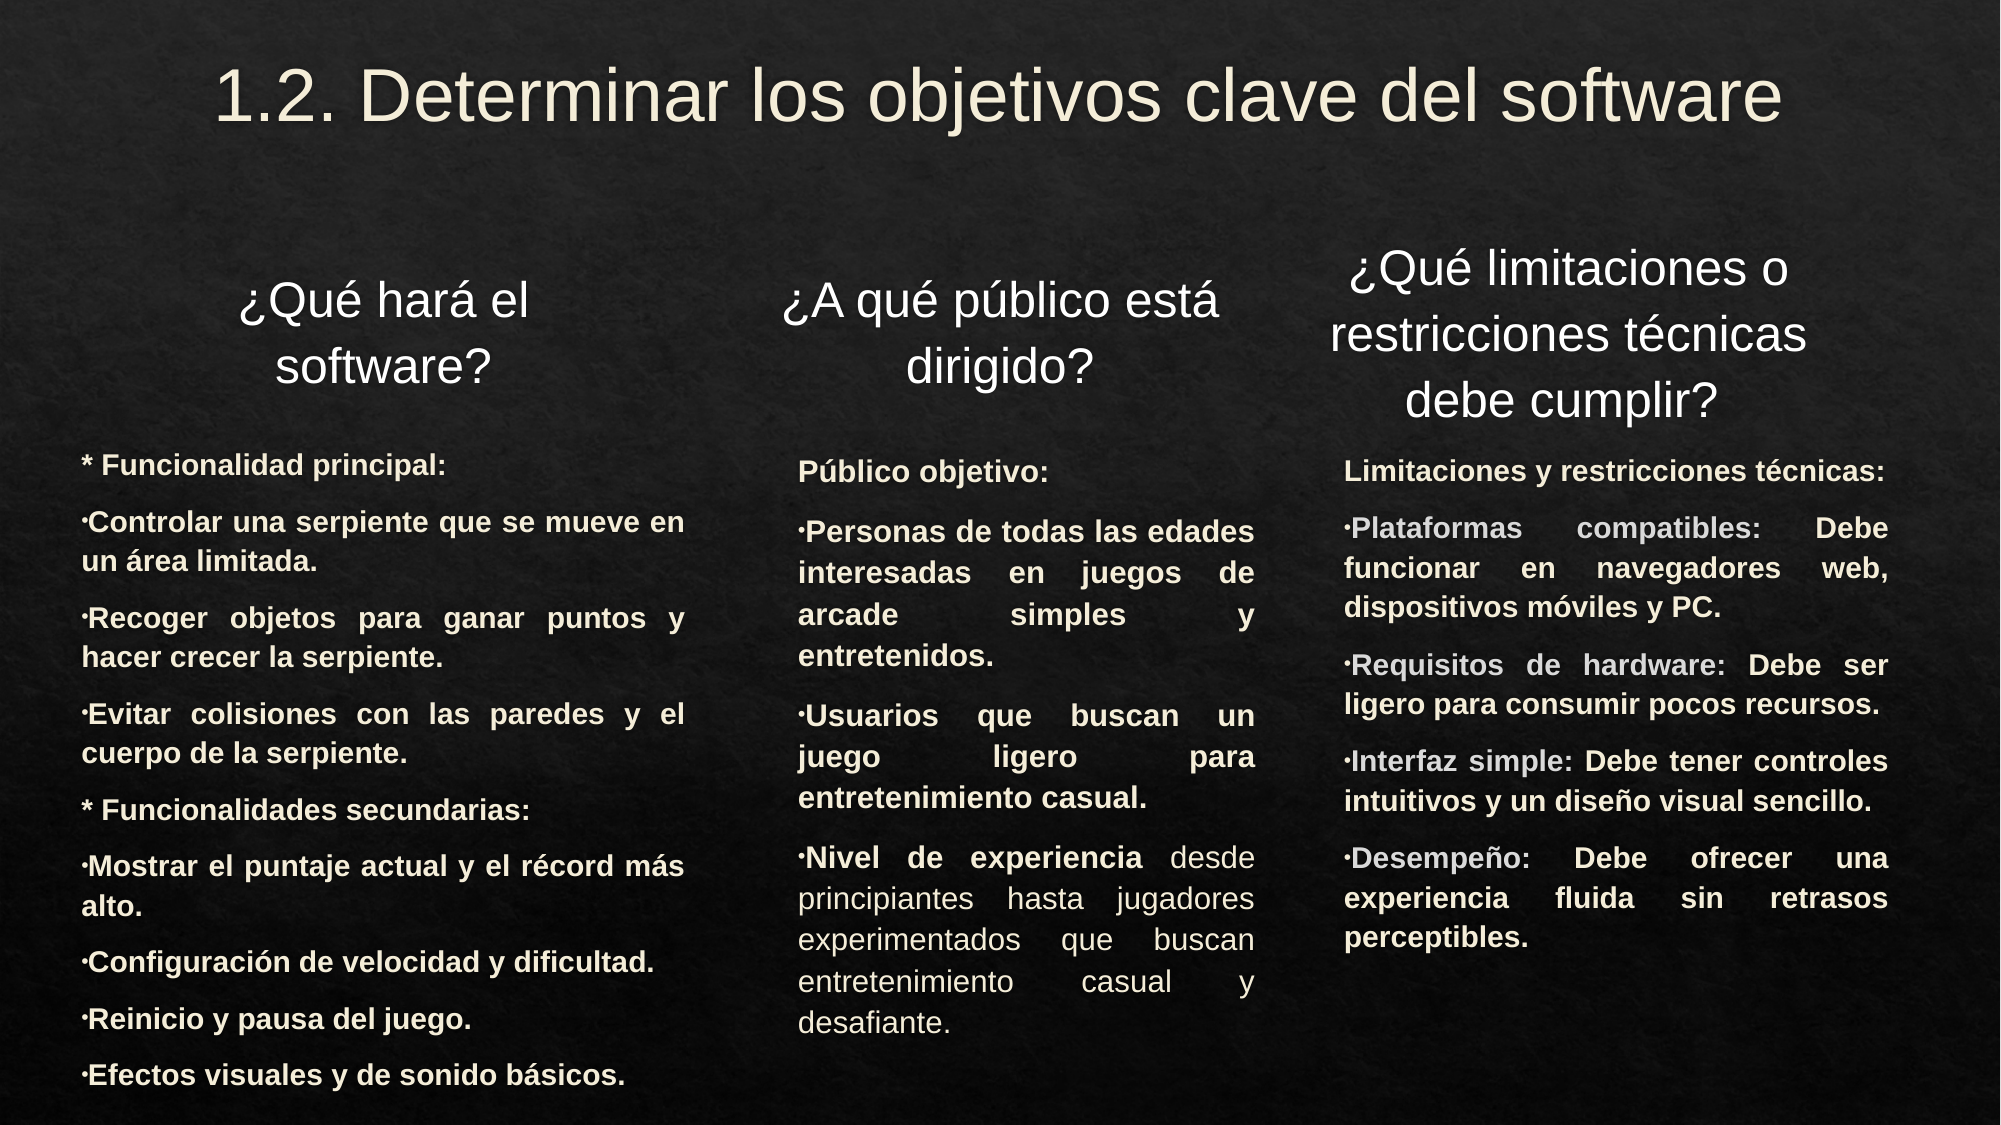

# 1.2. Determinar los objetivos clave del software
¿Qué limitaciones o restricciones técnicas debe cumplir?
¿A qué público está dirigido?
¿Qué hará el software?
* Funcionalidad principal:
Controlar una serpiente que se mueve en un área limitada.
Recoger objetos para ganar puntos y hacer crecer la serpiente.
Evitar colisiones con las paredes y el cuerpo de la serpiente.
* Funcionalidades secundarias:
Mostrar el puntaje actual y el récord más alto.
Configuración de velocidad y dificultad.
Reinicio y pausa del juego.
Efectos visuales y de sonido básicos.

Público objetivo:
Personas de todas las edades interesadas en juegos de arcade simples y entretenidos.
Usuarios que buscan un juego ligero para entretenimiento casual.
Nivel de experiencia desde principiantes hasta jugadores experimentados que buscan entretenimiento casual y desafiante.

Limitaciones y restricciones técnicas:
Plataformas compatibles: Debe funcionar en navegadores web, dispositivos móviles y PC.
Requisitos de hardware: Debe ser ligero para consumir pocos recursos.
Interfaz simple: Debe tener controles intuitivos y un diseño visual sencillo.
Desempeño: Debe ofrecer una experiencia fluida sin retrasos perceptibles.